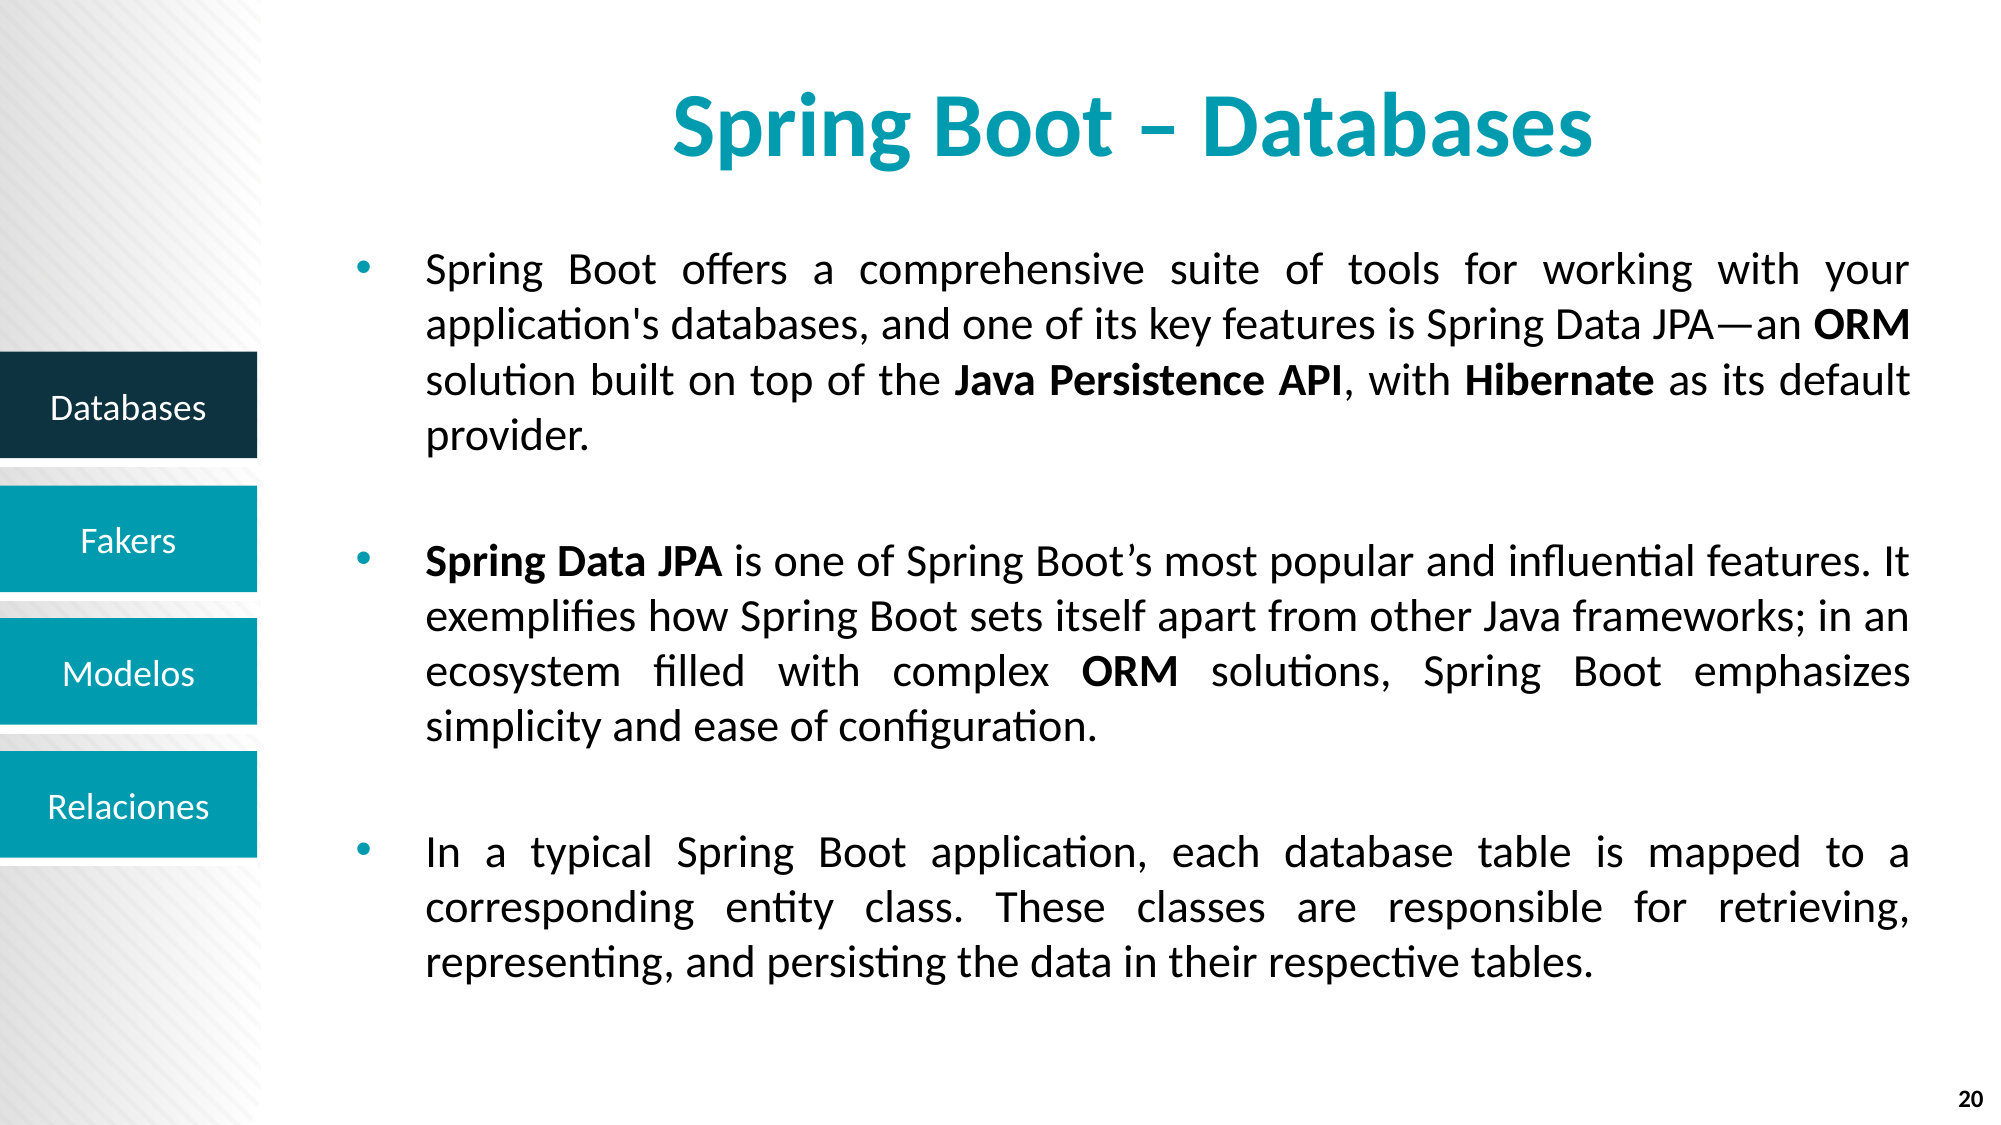

# Spring Boot – Databases
Spring Boot offers a comprehensive suite of tools for working with your application's databases, and one of its key features is Spring Data JPA—an ORM solution built on top of the Java Persistence API, with Hibernate as its default provider.

Spring Data JPA is one of Spring Boot’s most popular and influential features. It exemplifies how Spring Boot sets itself apart from other Java frameworks; in an ecosystem filled with complex ORM solutions, Spring Boot emphasizes simplicity and ease of configuration.

In a typical Spring Boot application, each database table is mapped to a corresponding entity class. These classes are responsible for retrieving, representing, and persisting the data in their respective tables.
20